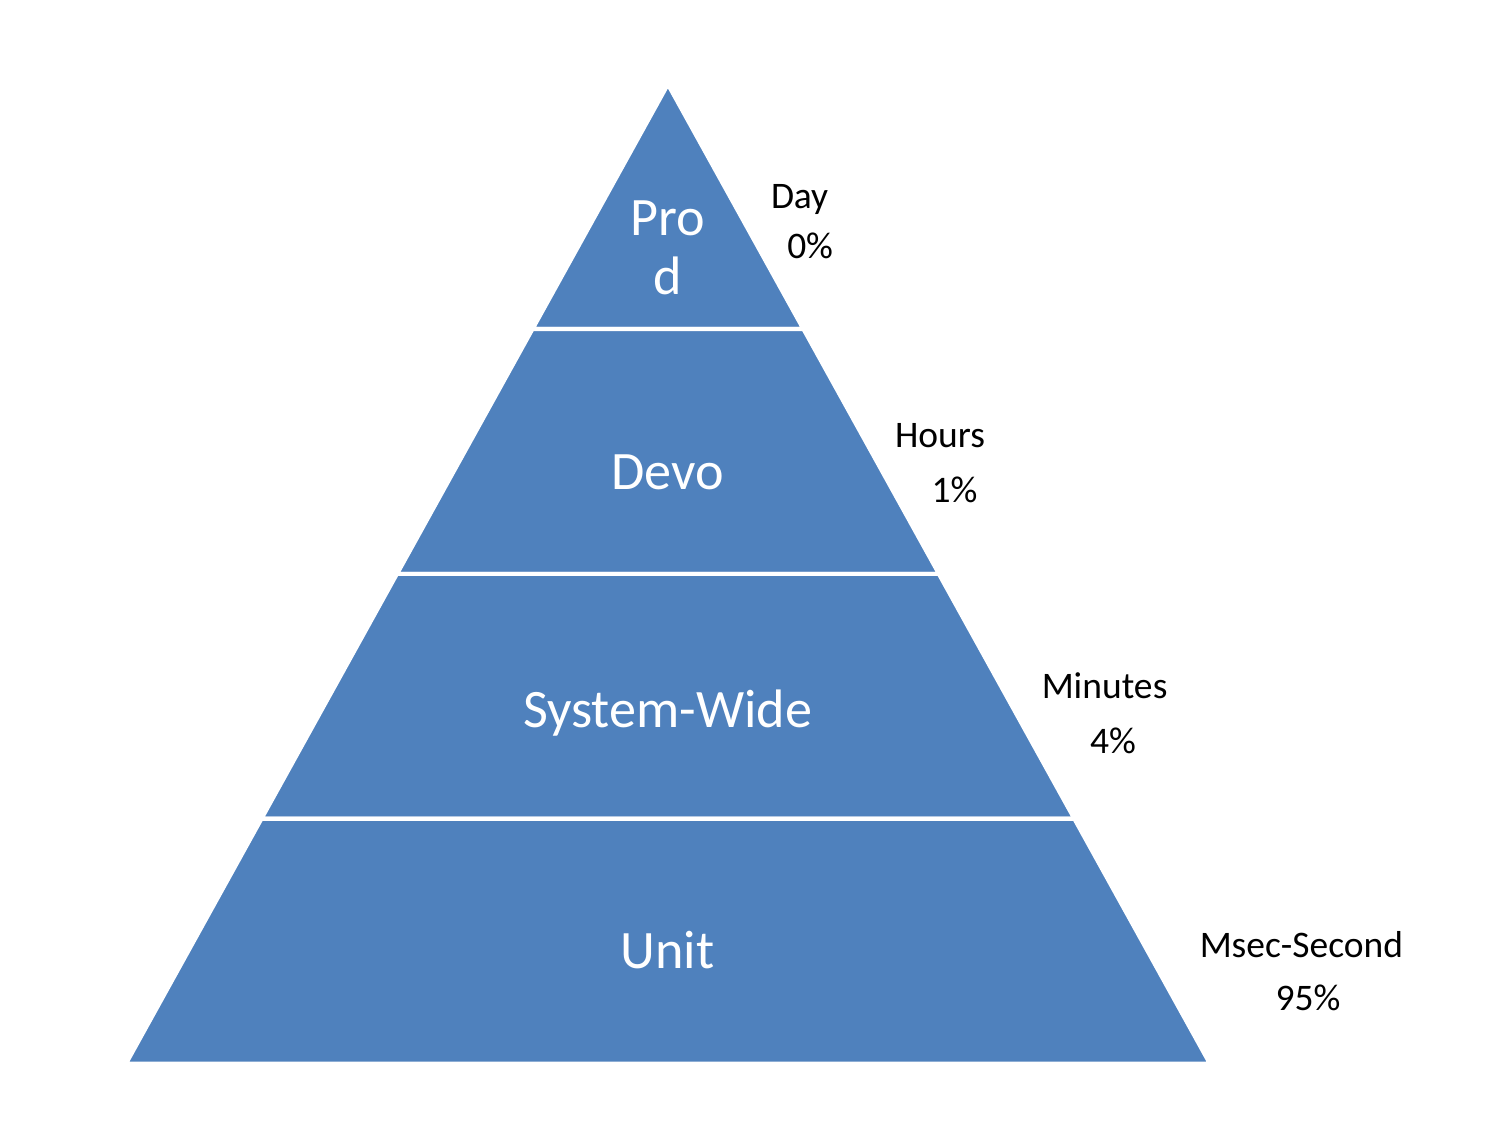

Prod
Devo
System-Wide
Unit
Day
0%
Hours
1%
Minutes
4%
Msec-Second
95%